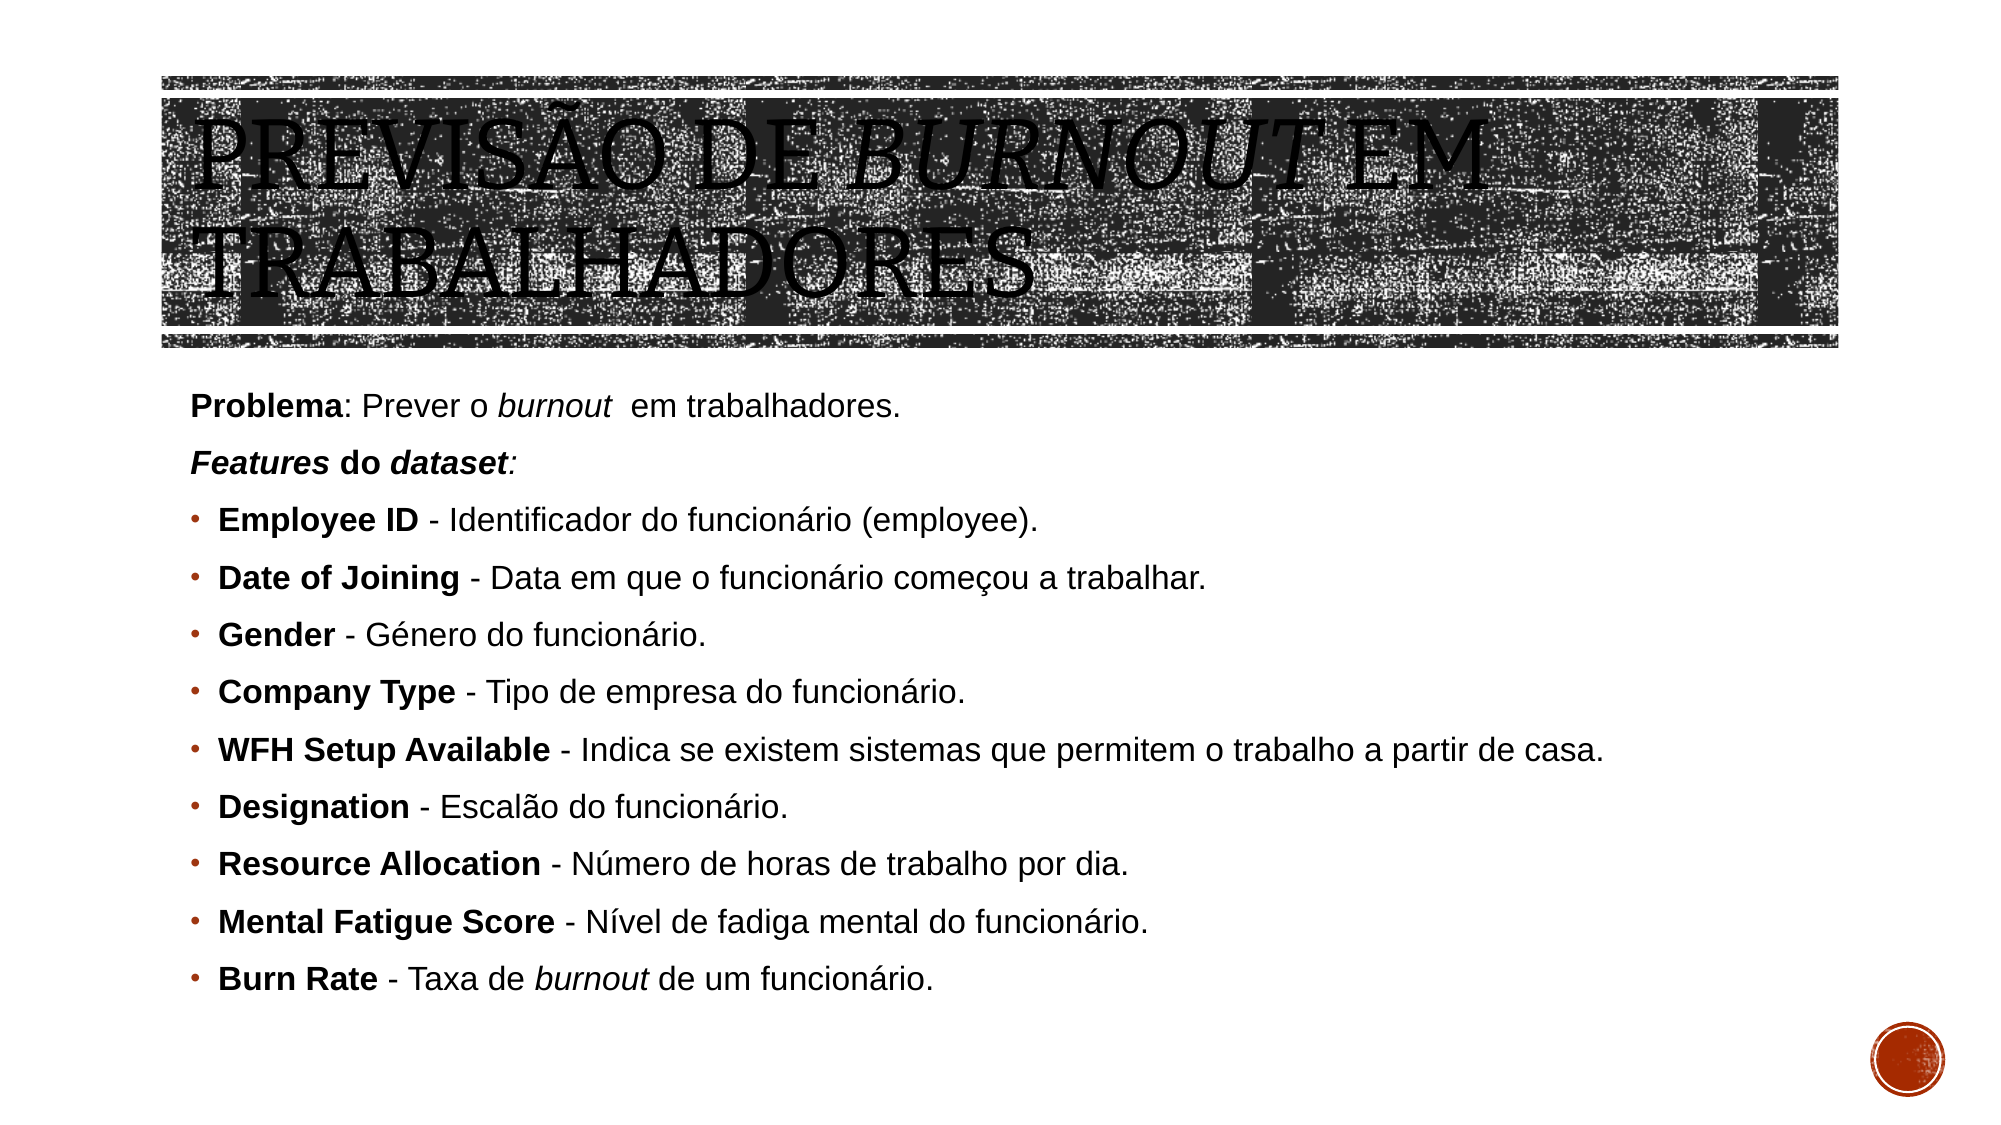

# Previsão de burnout em trabalhadores

Problema: Prever o burnout  em trabalhadores.
Features do dataset:
Employee ID - Identificador do funcionário (employee).
Date of Joining - Data em que o funcionário começou a trabalhar.
Gender - Género do funcionário.
Company Type - Tipo de empresa do funcionário.
WFH Setup Available - Indica se existem sistemas que permitem o trabalho a partir de casa.
Designation - Escalão do funcionário.
Resource Allocation - Número de horas de trabalho por dia.
Mental Fatigue Score - Nível de fadiga mental do funcionário.
Burn Rate - Taxa de burnout de um funcionário.

16